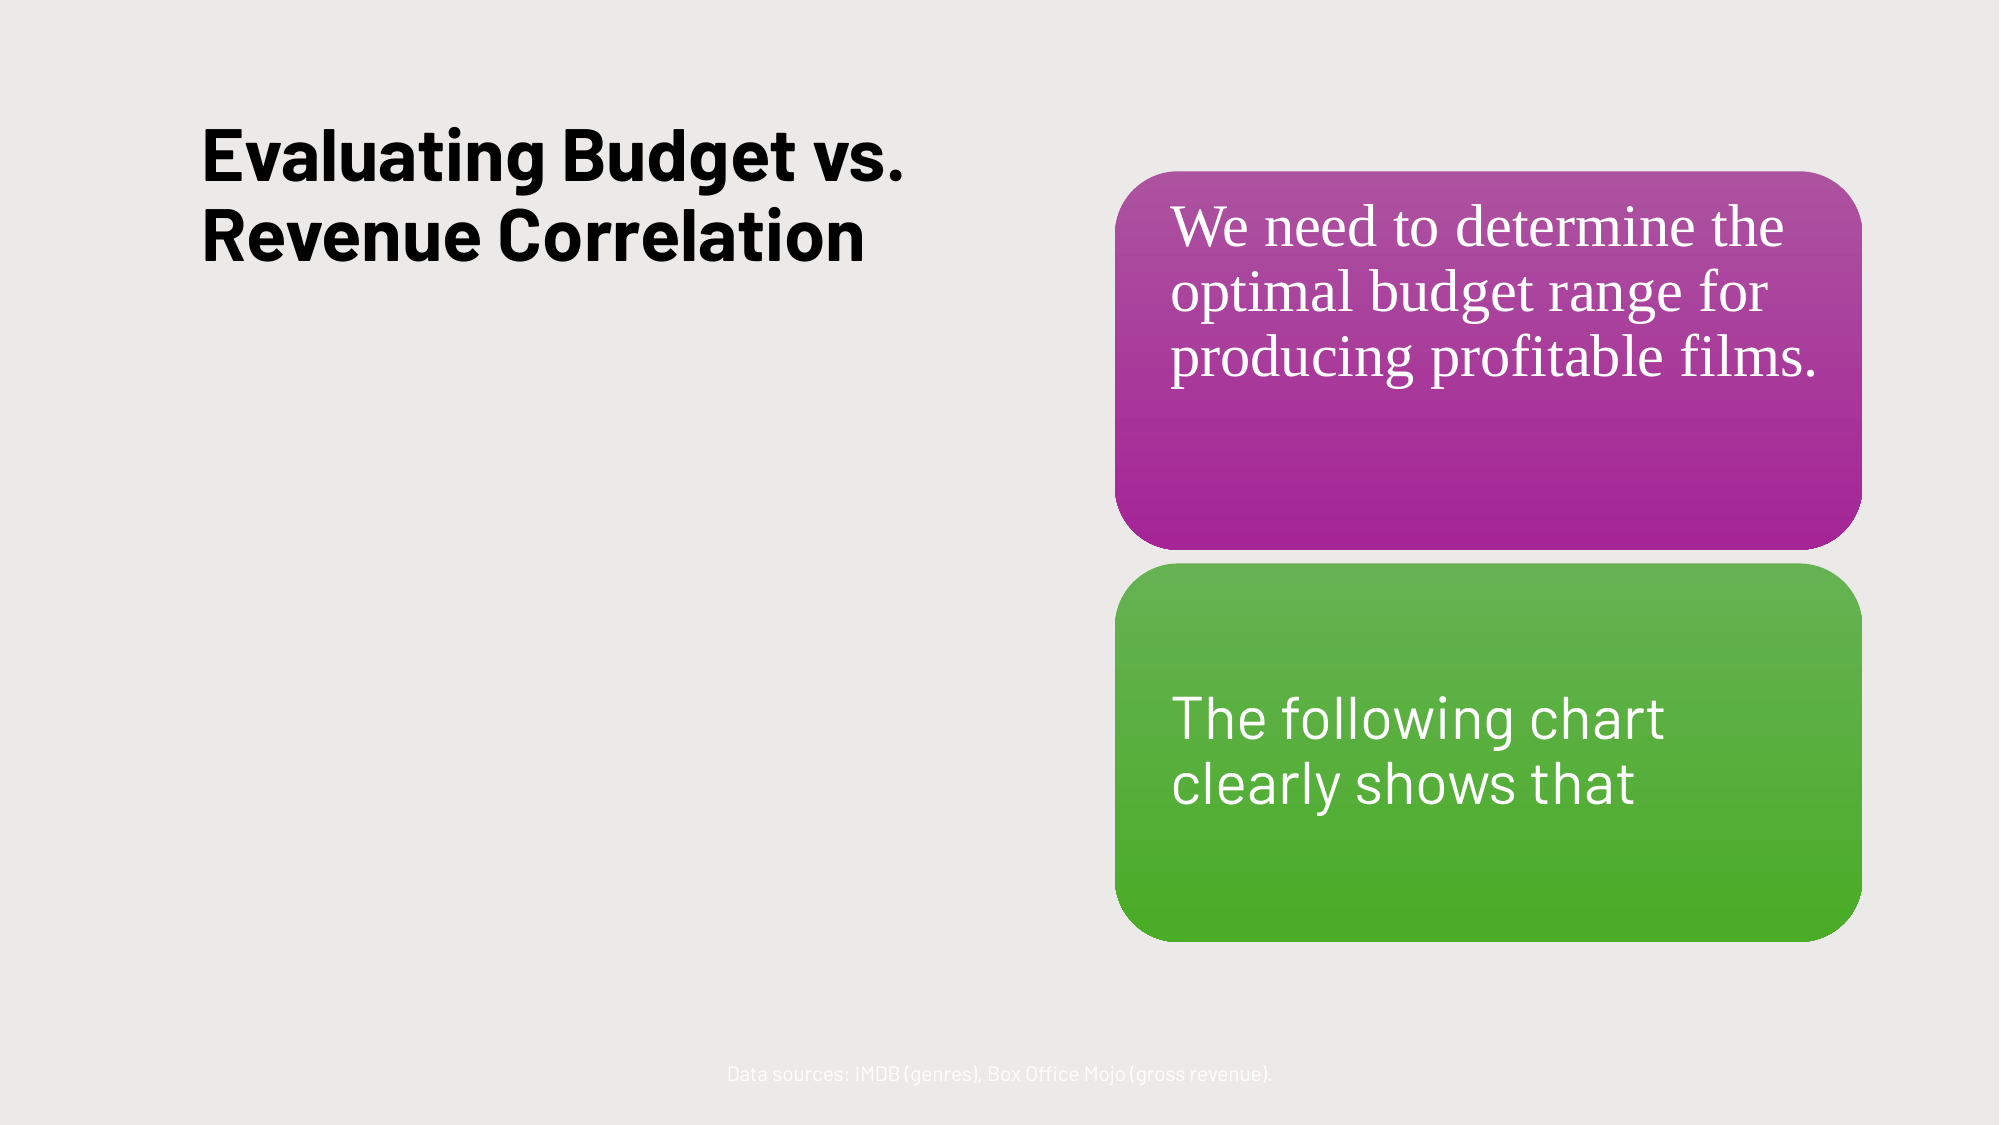

# Evaluating Budget vs. Revenue Correlation
We need to determine the optimal budget range for producing profitable films.
The following chart clearly shows that
Data sources: IMDB (genres), Box Office Mojo (gross revenue).​